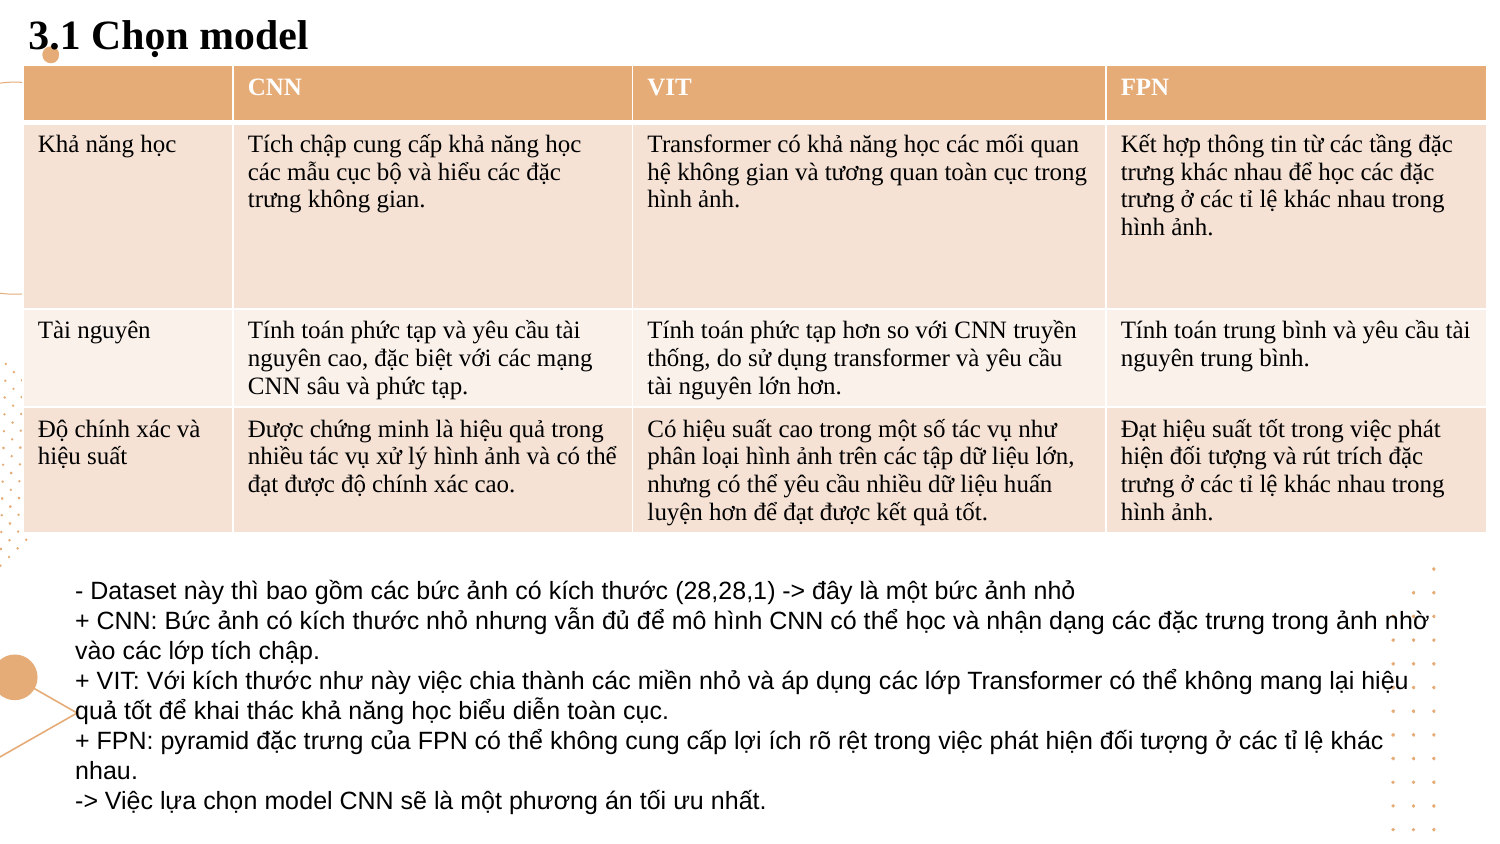

3.1 Chọn model
|  | CNN | VIT | FPN |
| --- | --- | --- | --- |
| Khả năng học | Tích chập cung cấp khả năng học các mẫu cục bộ và hiểu các đặc trưng không gian. | Transformer có khả năng học các mối quan hệ không gian và tương quan toàn cục trong hình ảnh. | Kết hợp thông tin từ các tầng đặc trưng khác nhau để học các đặc trưng ở các tỉ lệ khác nhau trong hình ảnh. |
| Tài nguyên | Tính toán phức tạp và yêu cầu tài nguyên cao, đặc biệt với các mạng CNN sâu và phức tạp. | Tính toán phức tạp hơn so với CNN truyền thống, do sử dụng transformer và yêu cầu tài nguyên lớn hơn. | Tính toán trung bình và yêu cầu tài nguyên trung bình. |
| Độ chính xác và hiệu suất | Được chứng minh là hiệu quả trong nhiều tác vụ xử lý hình ảnh và có thể đạt được độ chính xác cao. | Có hiệu suất cao trong một số tác vụ như phân loại hình ảnh trên các tập dữ liệu lớn, nhưng có thể yêu cầu nhiều dữ liệu huấn luyện hơn để đạt được kết quả tốt. | Đạt hiệu suất tốt trong việc phát hiện đối tượng và rút trích đặc trưng ở các tỉ lệ khác nhau trong hình ảnh. |
# 3.1 Chọn model
- Dataset này thì bao gồm các bức ảnh có kích thước (28,28,1) -> đây là một bức ảnh nhỏ
+ CNN: Bức ảnh có kích thước nhỏ nhưng vẫn đủ để mô hình CNN có thể học và nhận dạng các đặc trưng trong ảnh nhờ vào các lớp tích chập.
+ VIT: Với kích thước như này việc chia thành các miền nhỏ và áp dụng các lớp Transformer có thể không mang lại hiệu quả tốt để khai thác khả năng học biểu diễn toàn cục.
+ FPN: pyramid đặc trưng của FPN có thể không cung cấp lợi ích rõ rệt trong việc phát hiện đối tượng ở các tỉ lệ khác nhau.
-> Việc lựa chọn model CNN sẽ là một phương án tối ưu nhất.